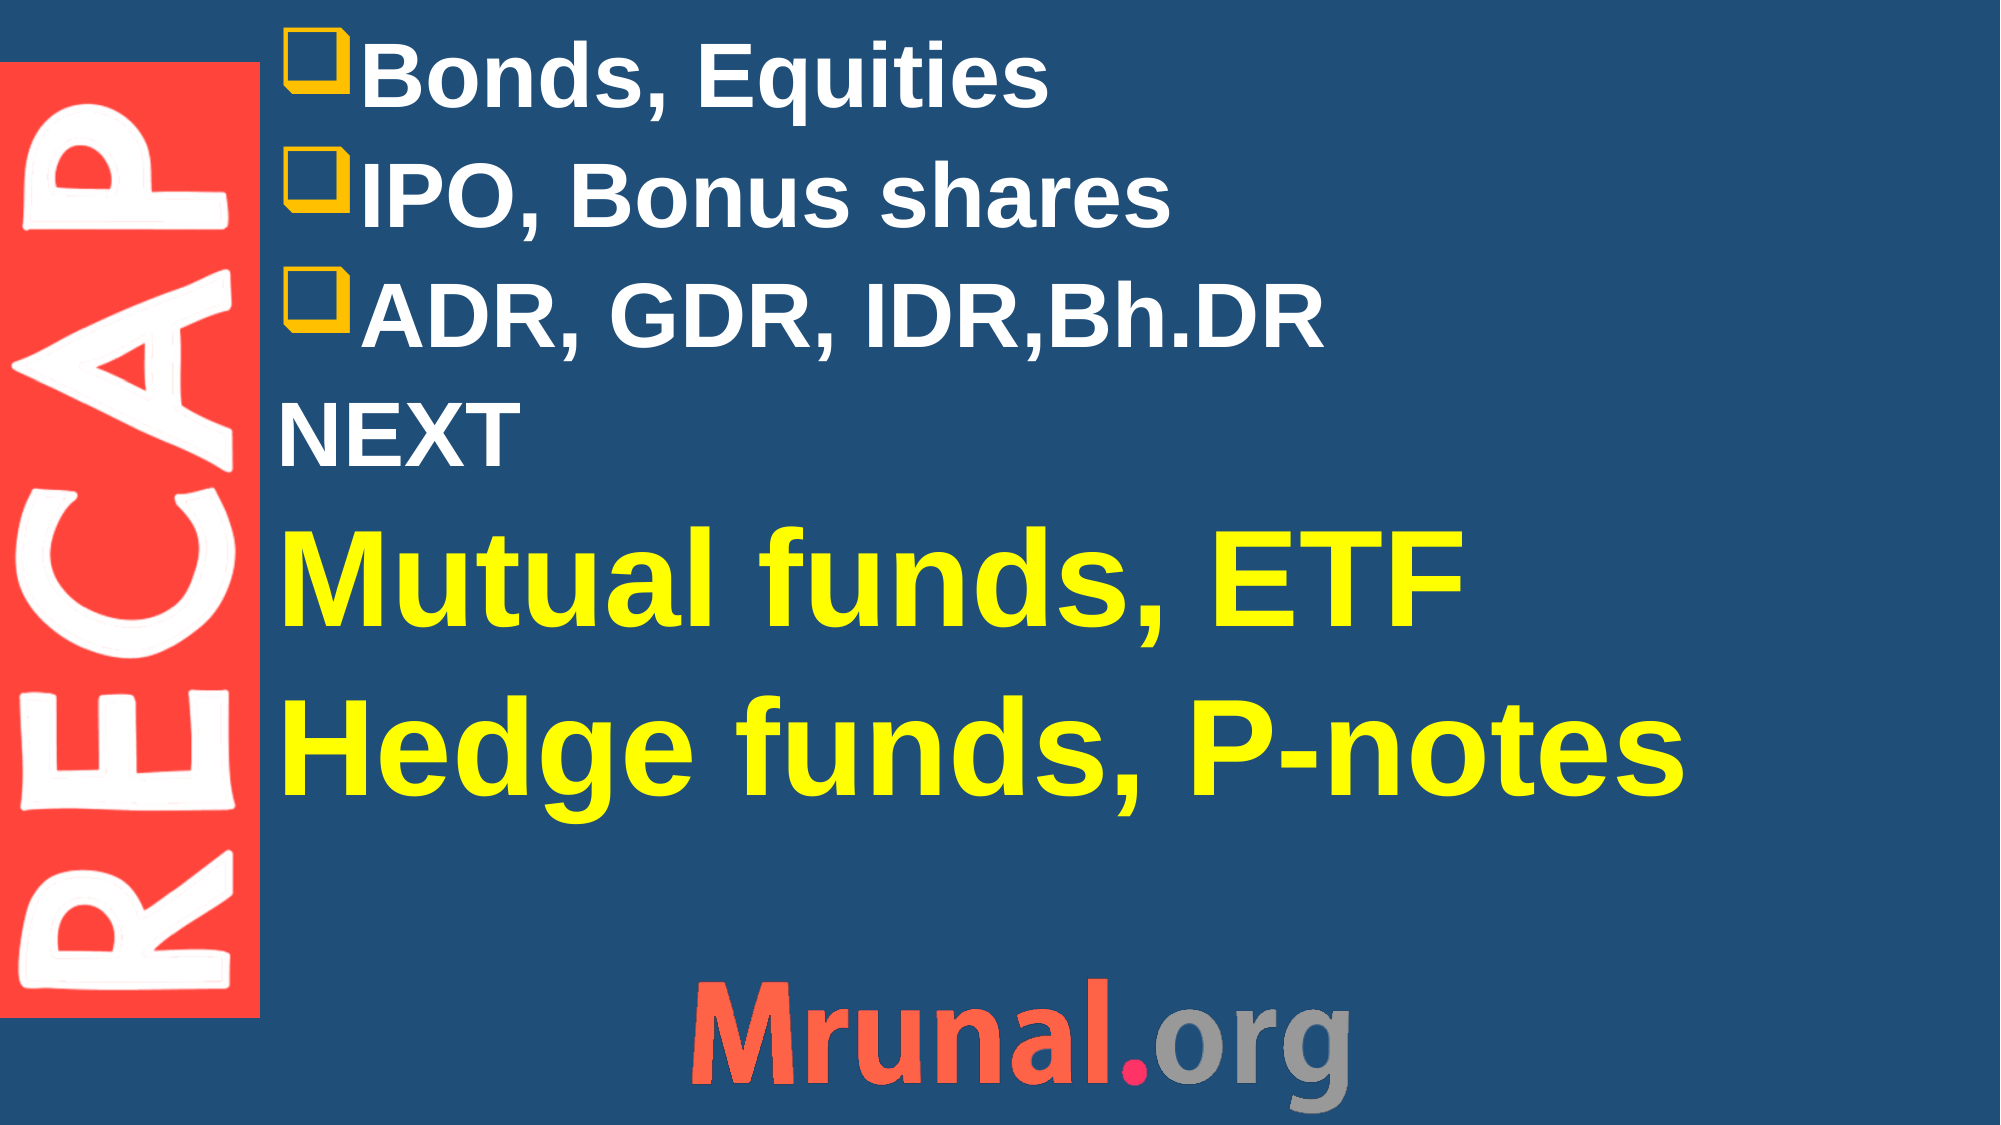

Bonds, Equities
IPO, Bonus shares
ADR, GDR, IDR,Bh.DR
NEXT
Mutual funds, ETF
Hedge funds, P-notes